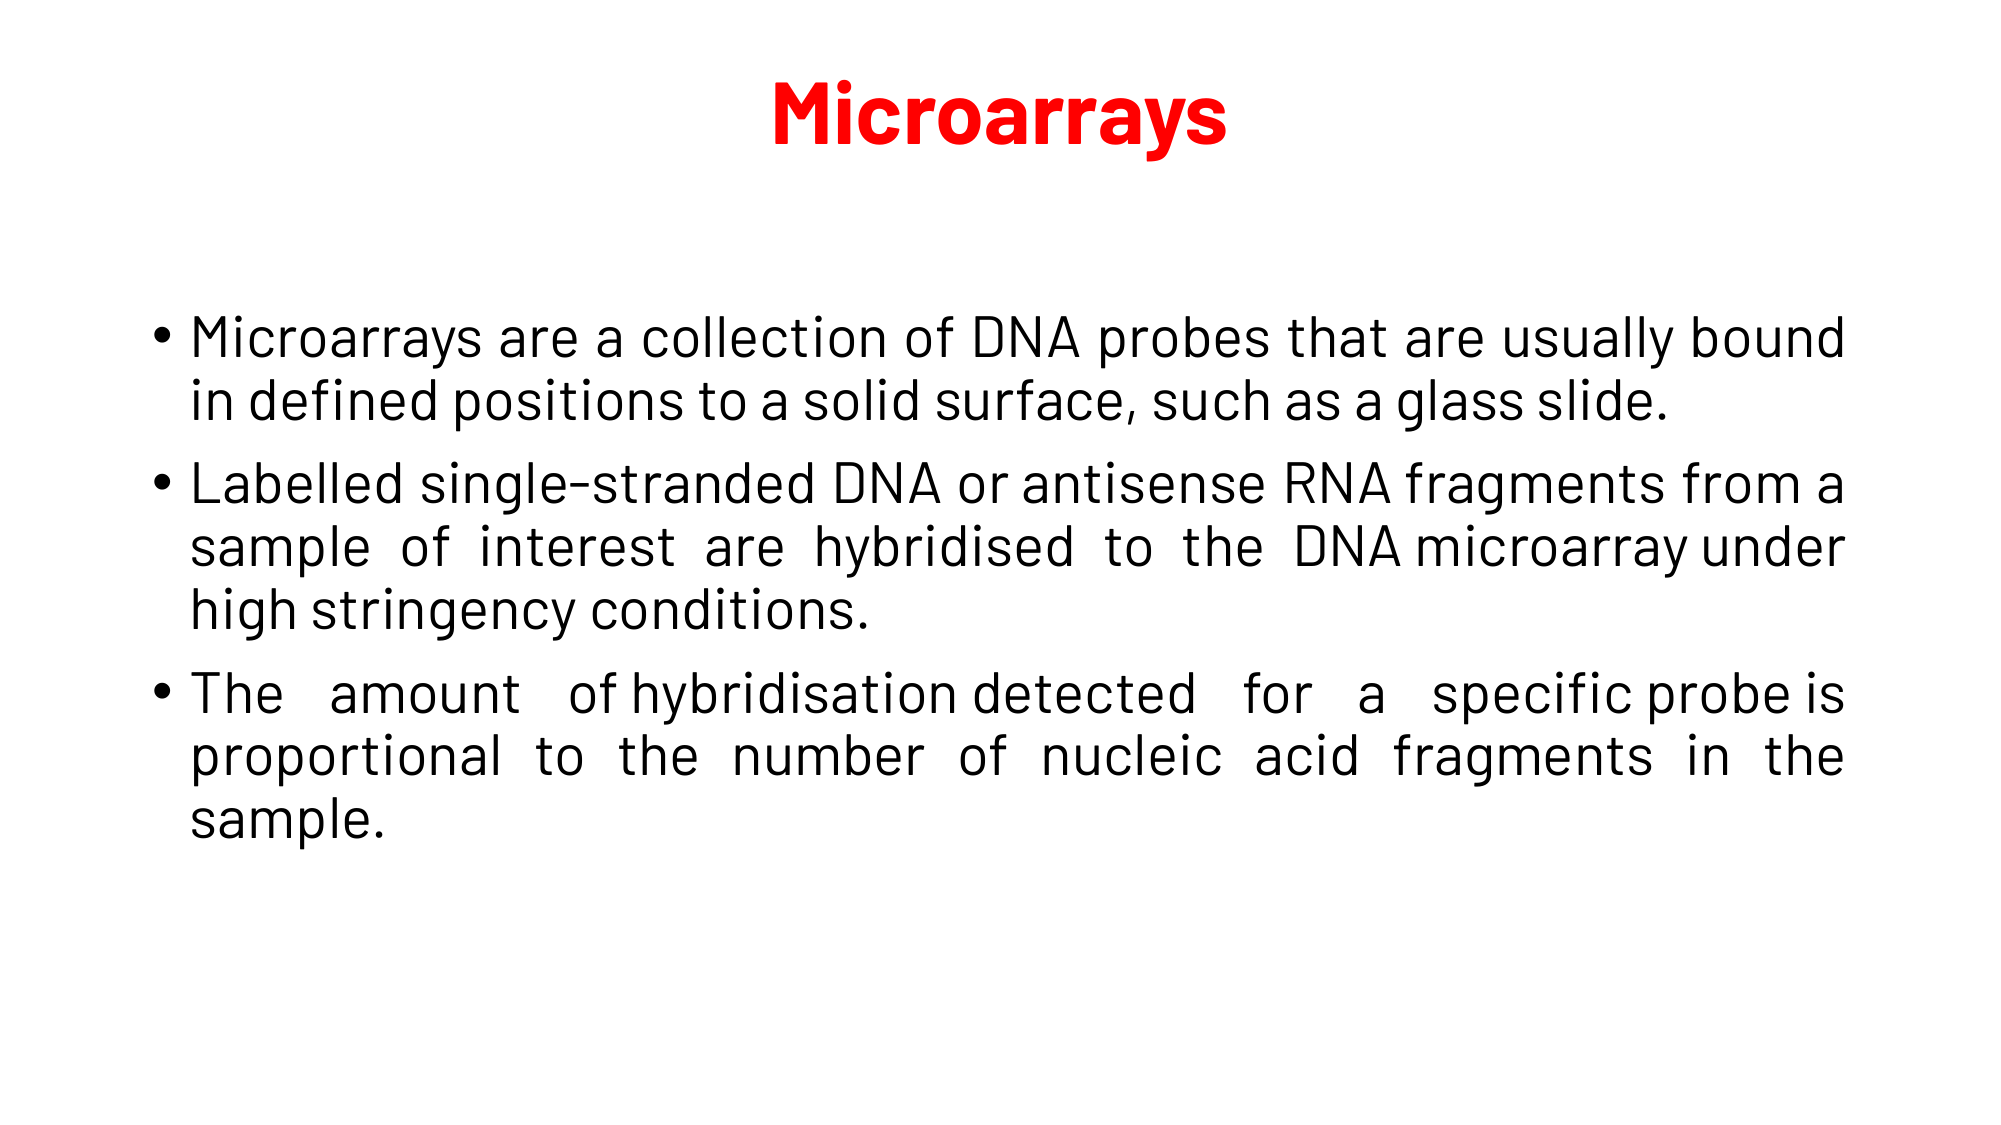

# Microarrays
Microarrays are a collection of DNA probes that are usually bound in defined positions to a solid surface, such as a glass slide.
Labelled single-stranded DNA or antisense RNA fragments from a sample of interest are hybridised to the DNA microarray under high stringency conditions.
The amount of hybridisation detected for a specific probe is proportional to the number of nucleic acid fragments in the sample.